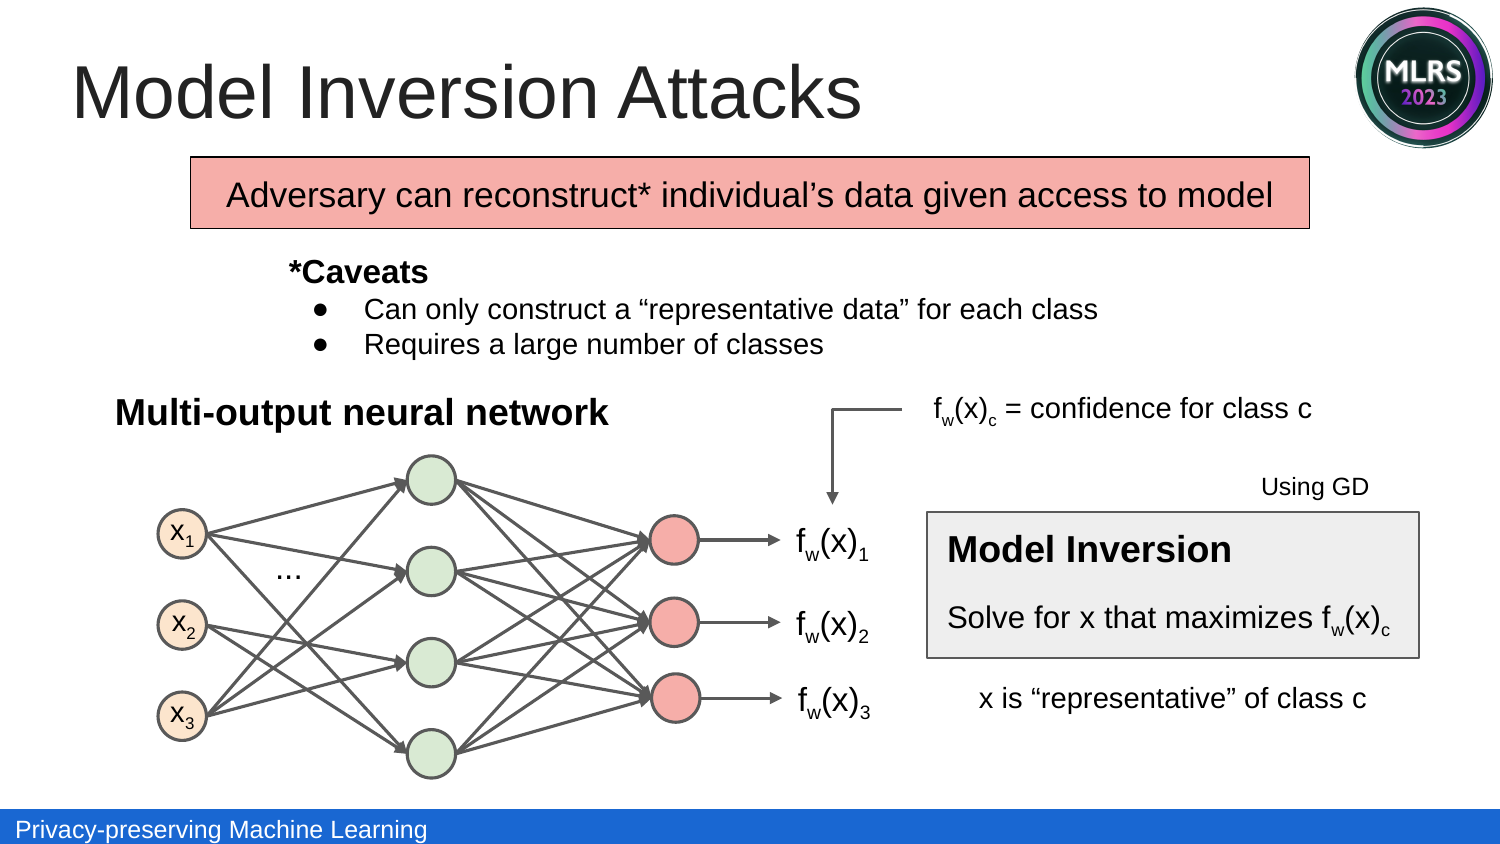

Model Inversion Attacks
Adversary can reconstruct* individual’s data given access to model
*Caveats
Can only construct a “representative data” for each class
Requires a large number of classes
Multi-output neural network

x1
fw(x)1

...

fw(x)2

x2

fw(x)3

x3

fw(x)c = confidence for class c
Using GD
Model Inversion

Solve for x that maximizes fw(x)c
x is “representative” of class c